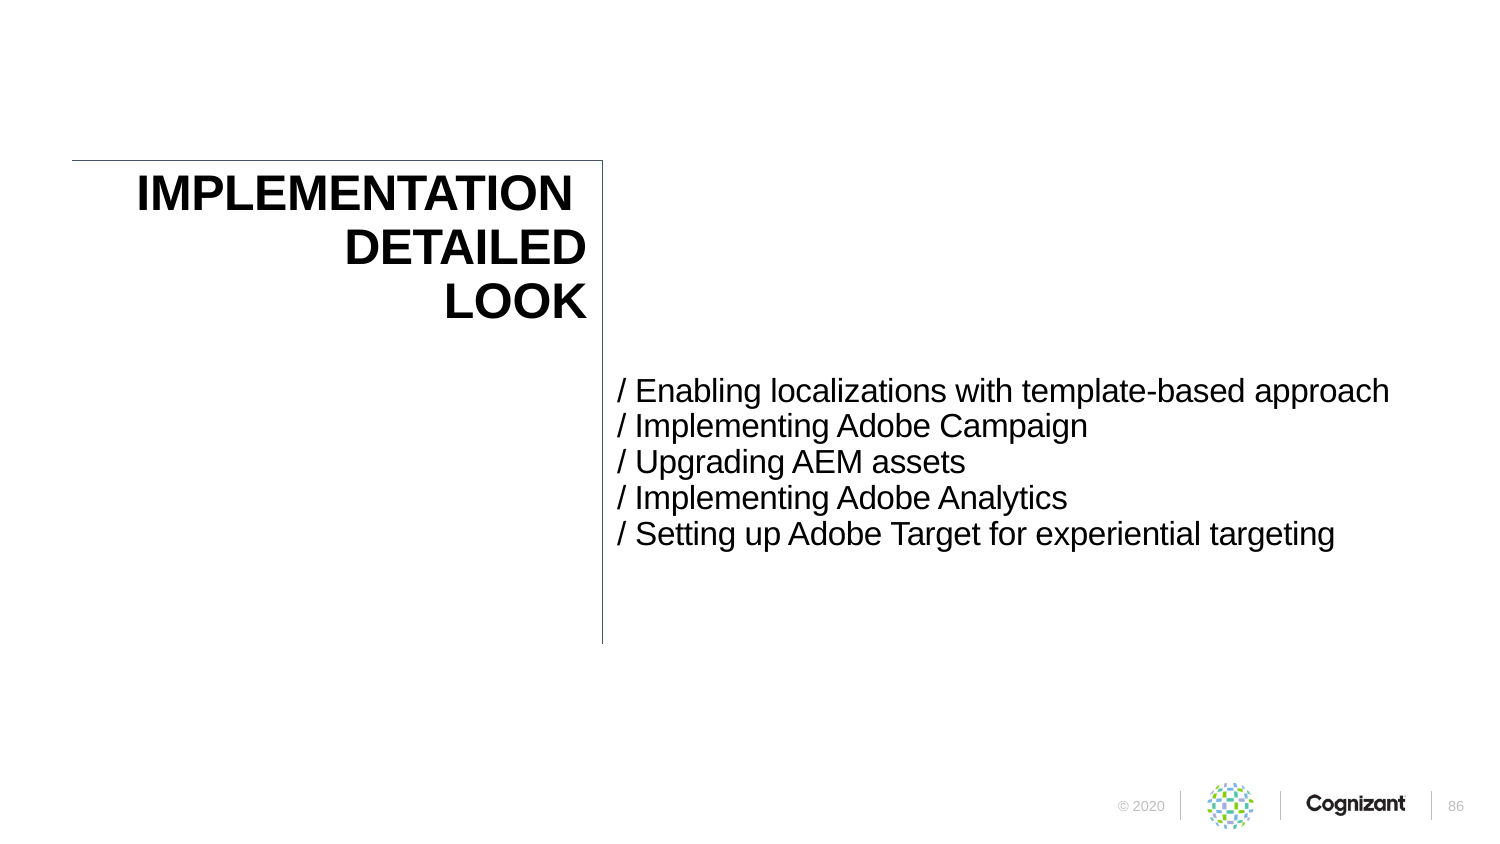

# IMPLEMENTATION DETAILED LOOK
/ Enabling localizations with template-based approach
/ Implementing Adobe Campaign
/ Upgrading AEM assets
/ Implementing Adobe Analytics
/ Setting up Adobe Target for experiential targeting
86
© 2020